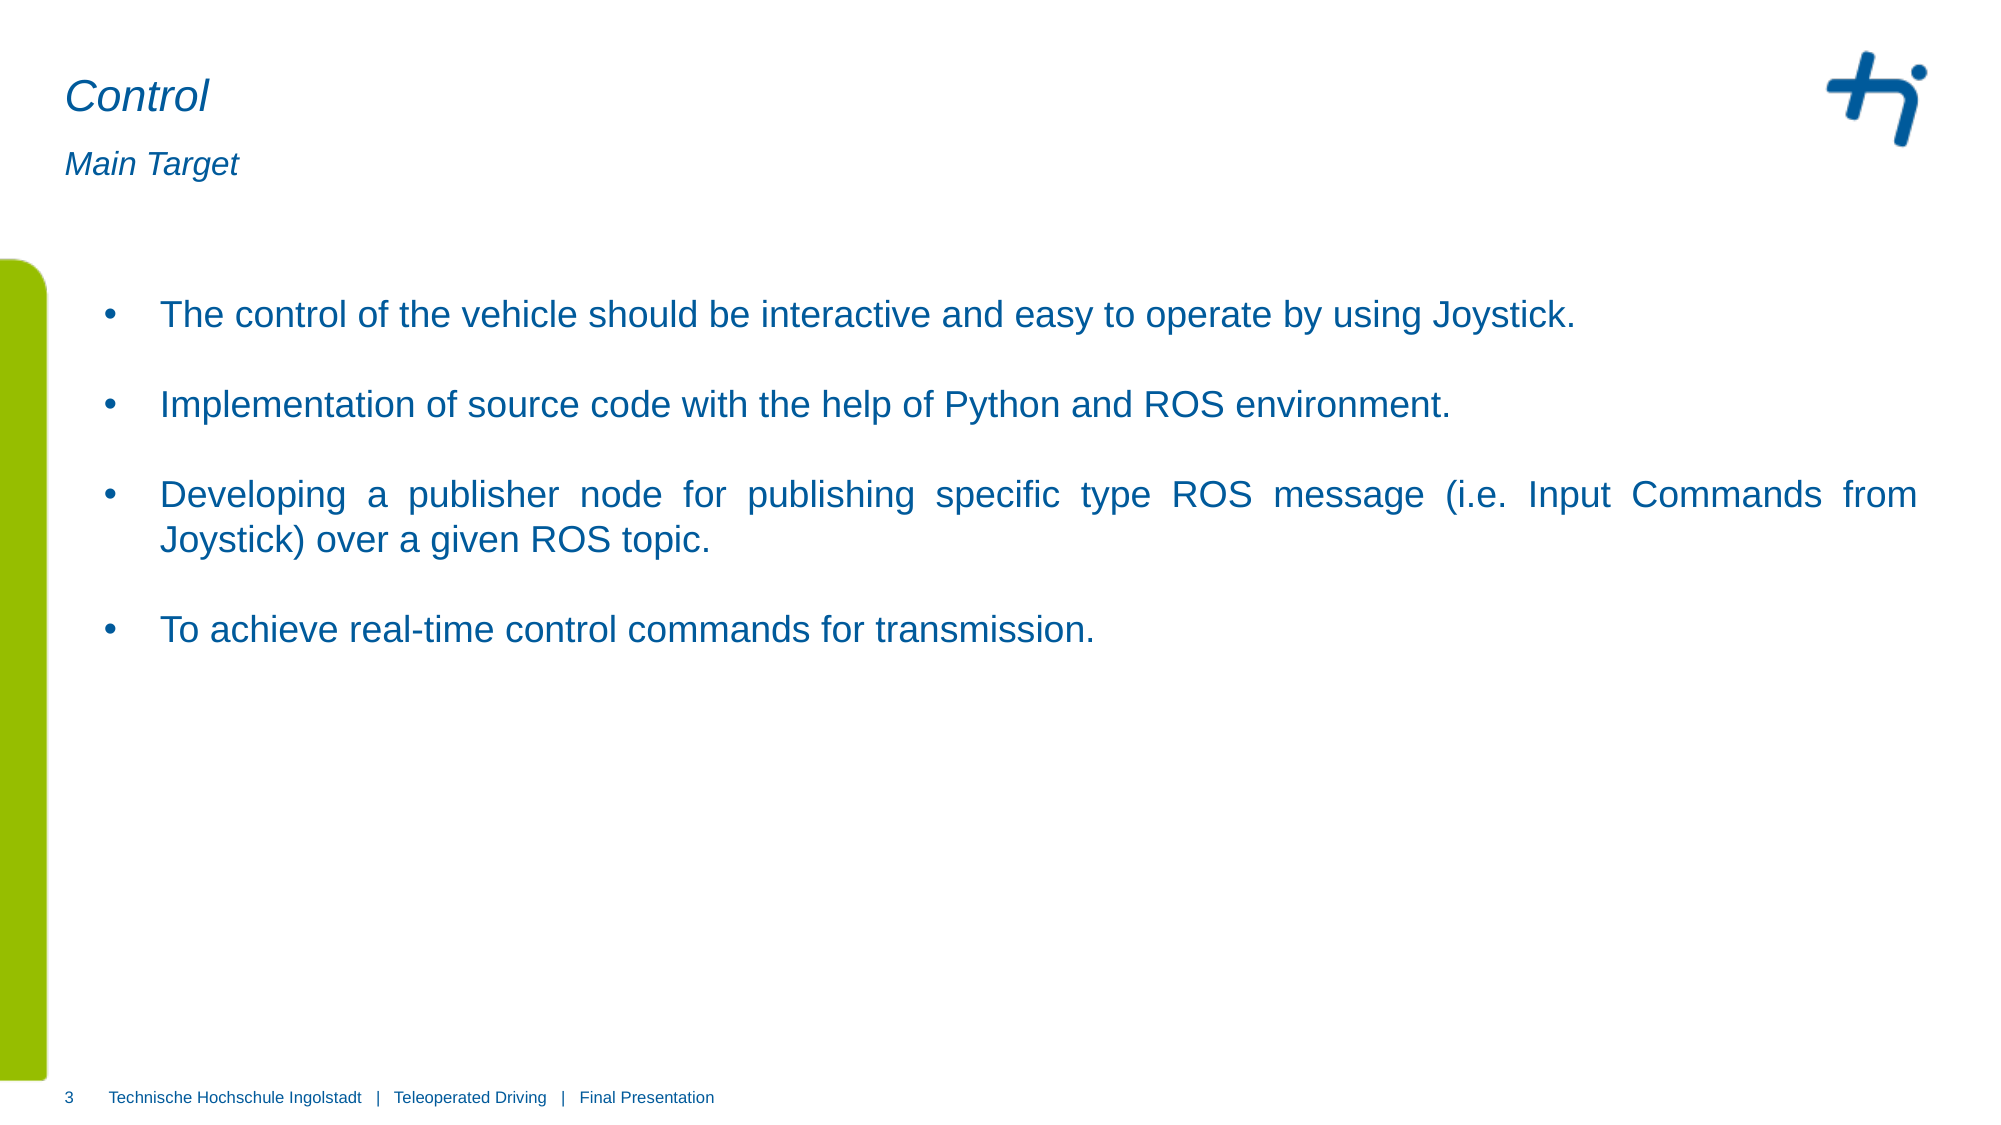

# Control
Main Target
The control of the vehicle should be interactive and easy to operate by using Joystick.

Implementation of source code with the help of Python and ROS environment.

Developing a publisher node for publishing specific type ROS message (i.e. Input Commands from Joystick) over a given ROS topic.

To achieve real-time control commands for transmission.

3